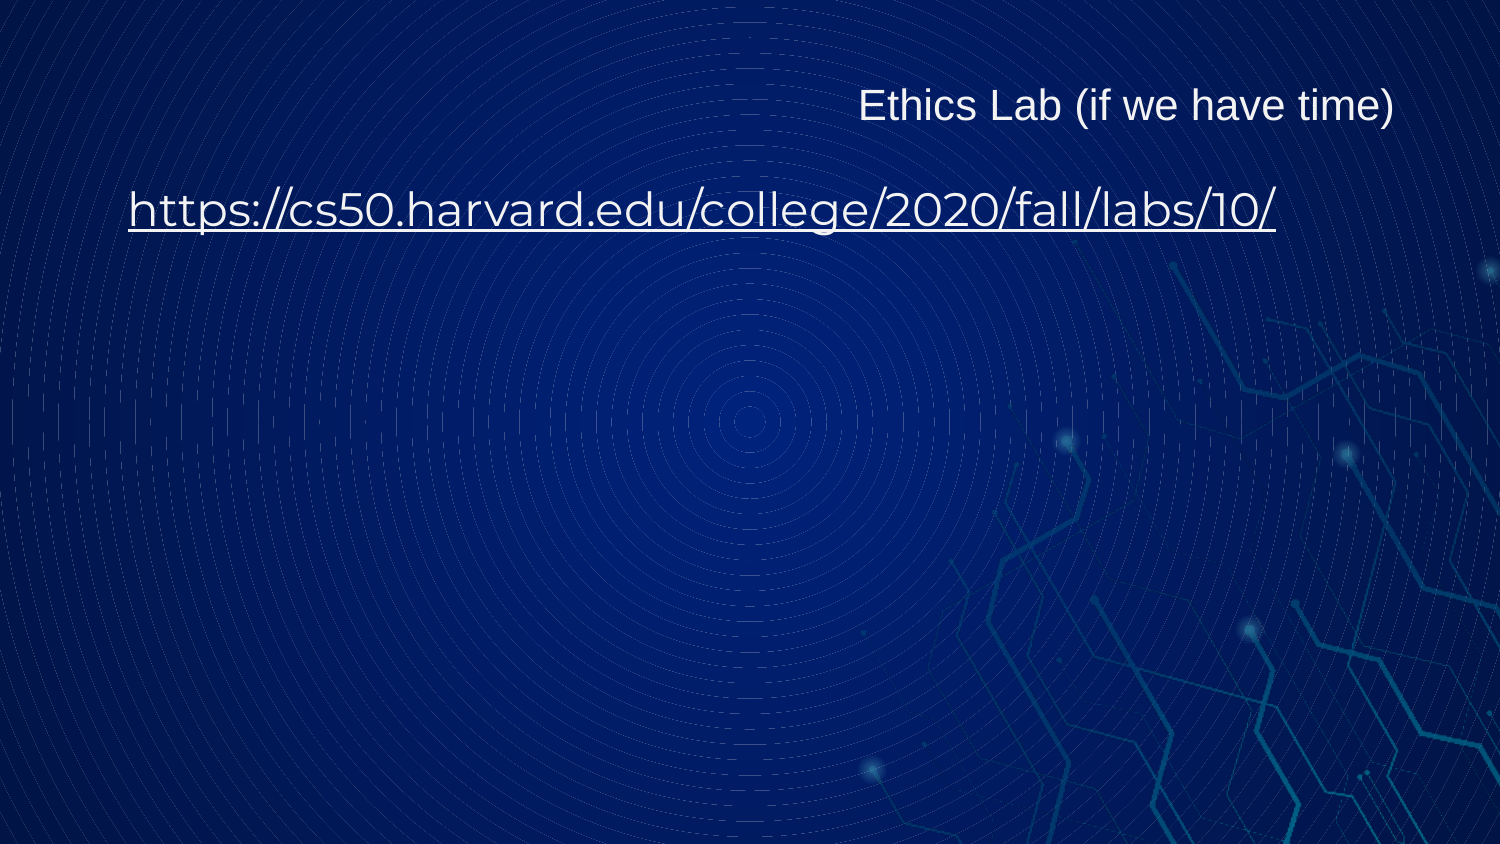

# Ethics Lab (if we have time)
https://cs50.harvard.edu/college/2020/fall/labs/10/